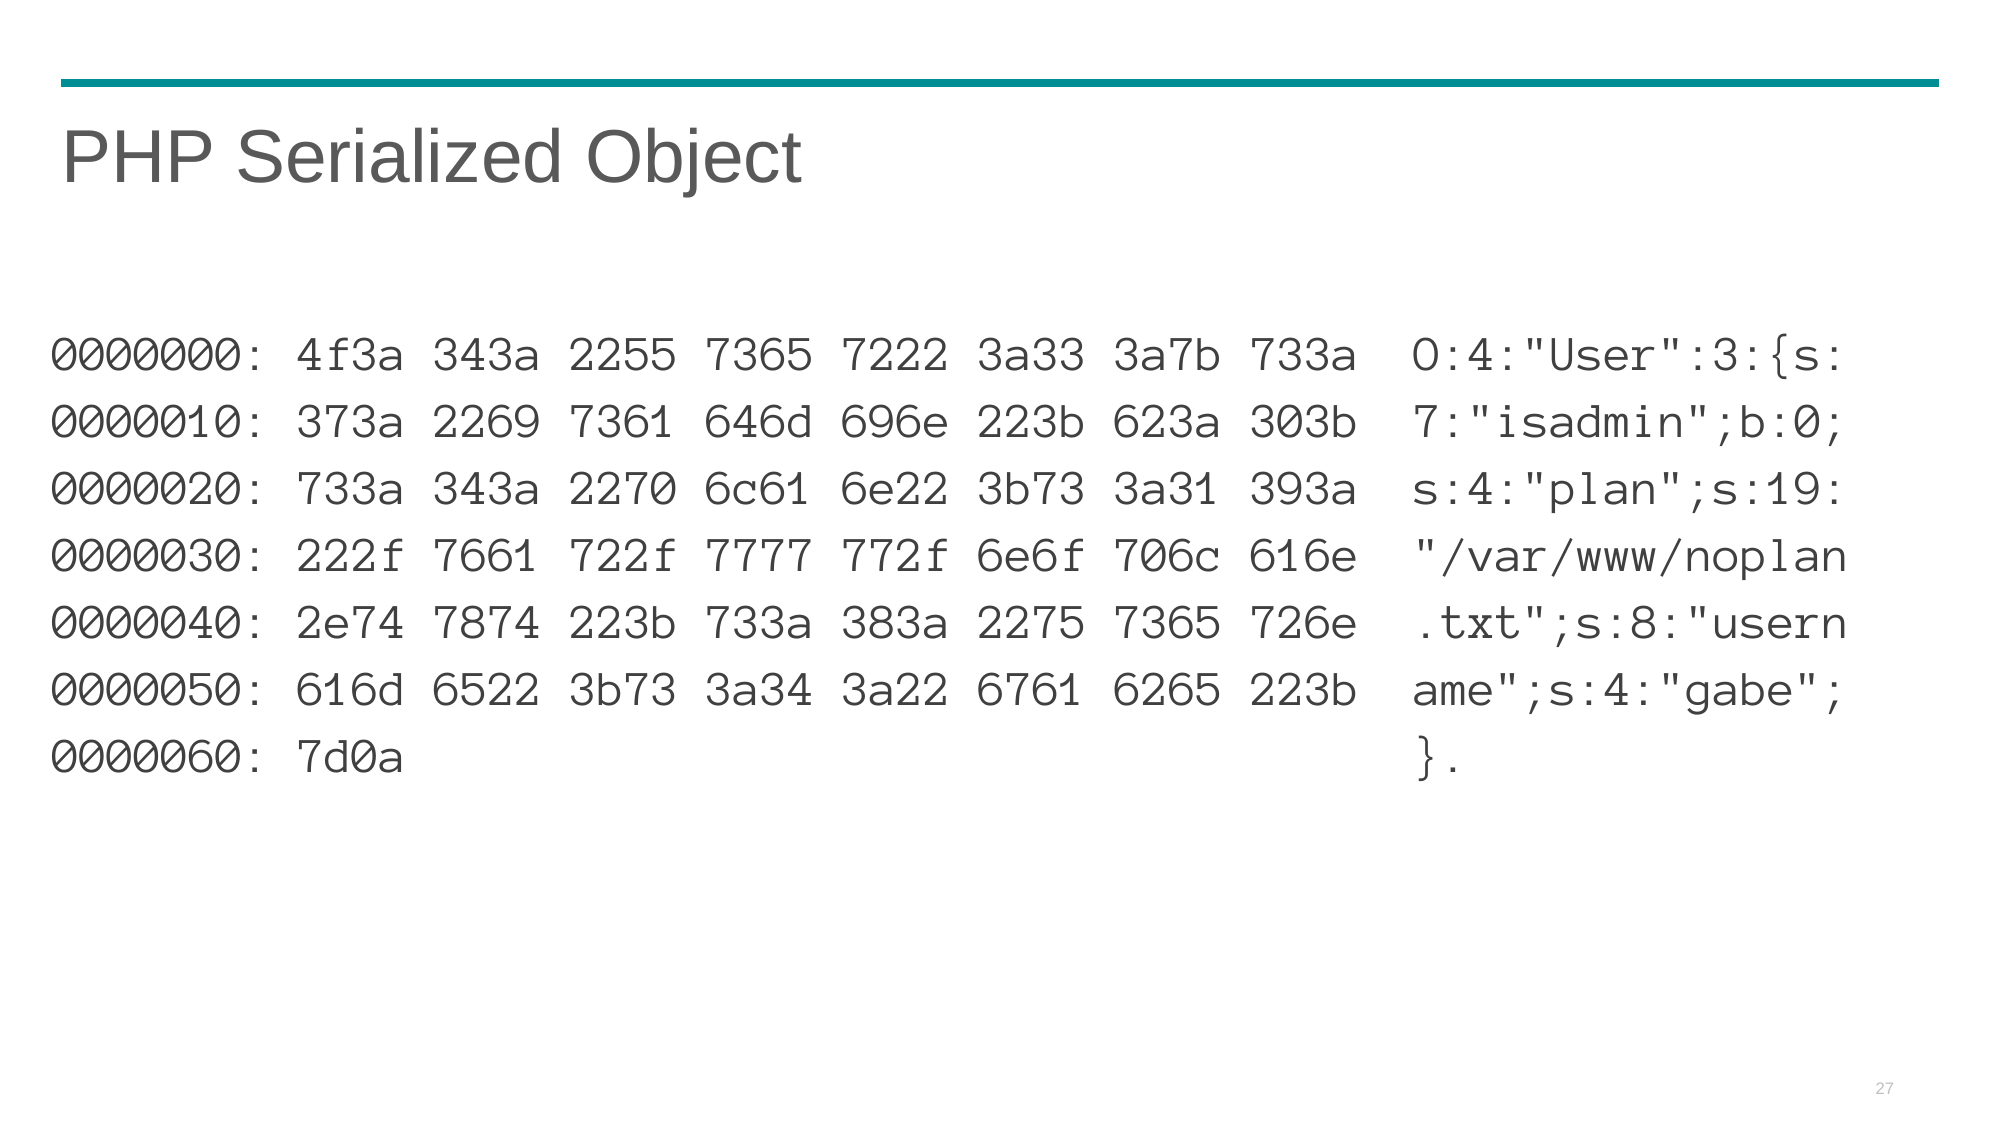

# PHP Serialized Object

0000000: 4f3a 343a 2255 7365 7222 3a33 3a7b 733a  O:4:"User":3:{s:
0000010: 373a 2269 7361 646d 696e 223b 623a 303b  7:"isadmin";b:0;
0000020: 733a 343a 2270 6c61 6e22 3b73 3a31 393a  s:4:"plan";s:19:
0000030: 222f 7661 722f 7777 772f 6e6f 706c 616e  "/var/www/noplan
0000040: 2e74 7874 223b 733a 383a 2275 7365 726e  .txt";s:8:"usern
0000050: 616d 6522 3b73 3a34 3a22 6761 6265 223b  ame";s:4:"gabe";
0000060: 7d0a                                     }.